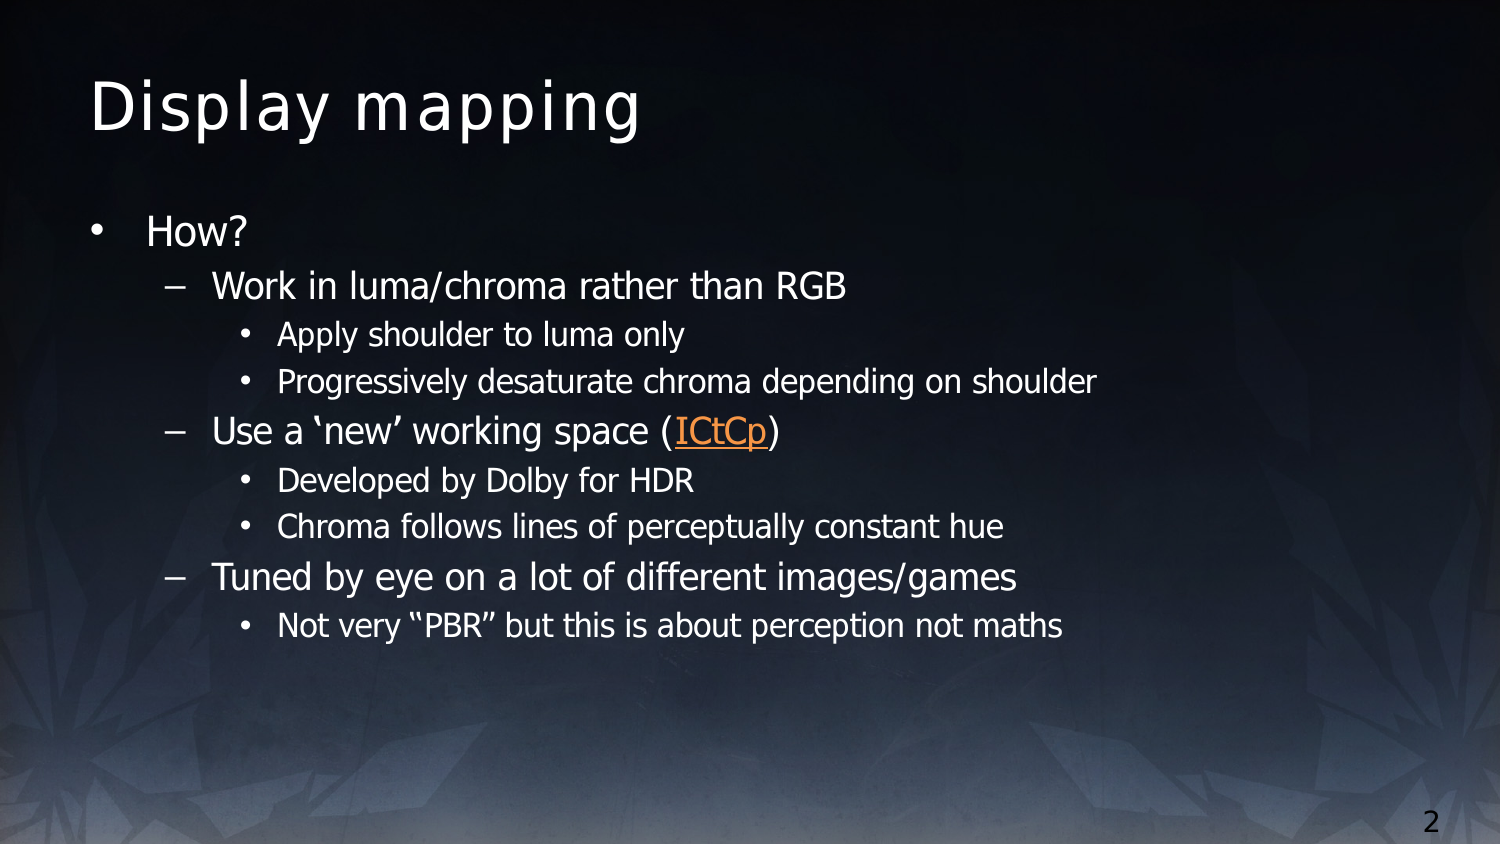

# Display mapping
How?
Work in luma/chroma rather than RGB
Apply shoulder to luma only
Progressively desaturate chroma depending on shoulder
Use a ‘new’ working space (ICtCp)
Developed by Dolby for HDR
Chroma follows lines of perceptually constant hue
Tuned by eye on a lot of different images/games
Not very “PBR” but this is about perception not maths
2